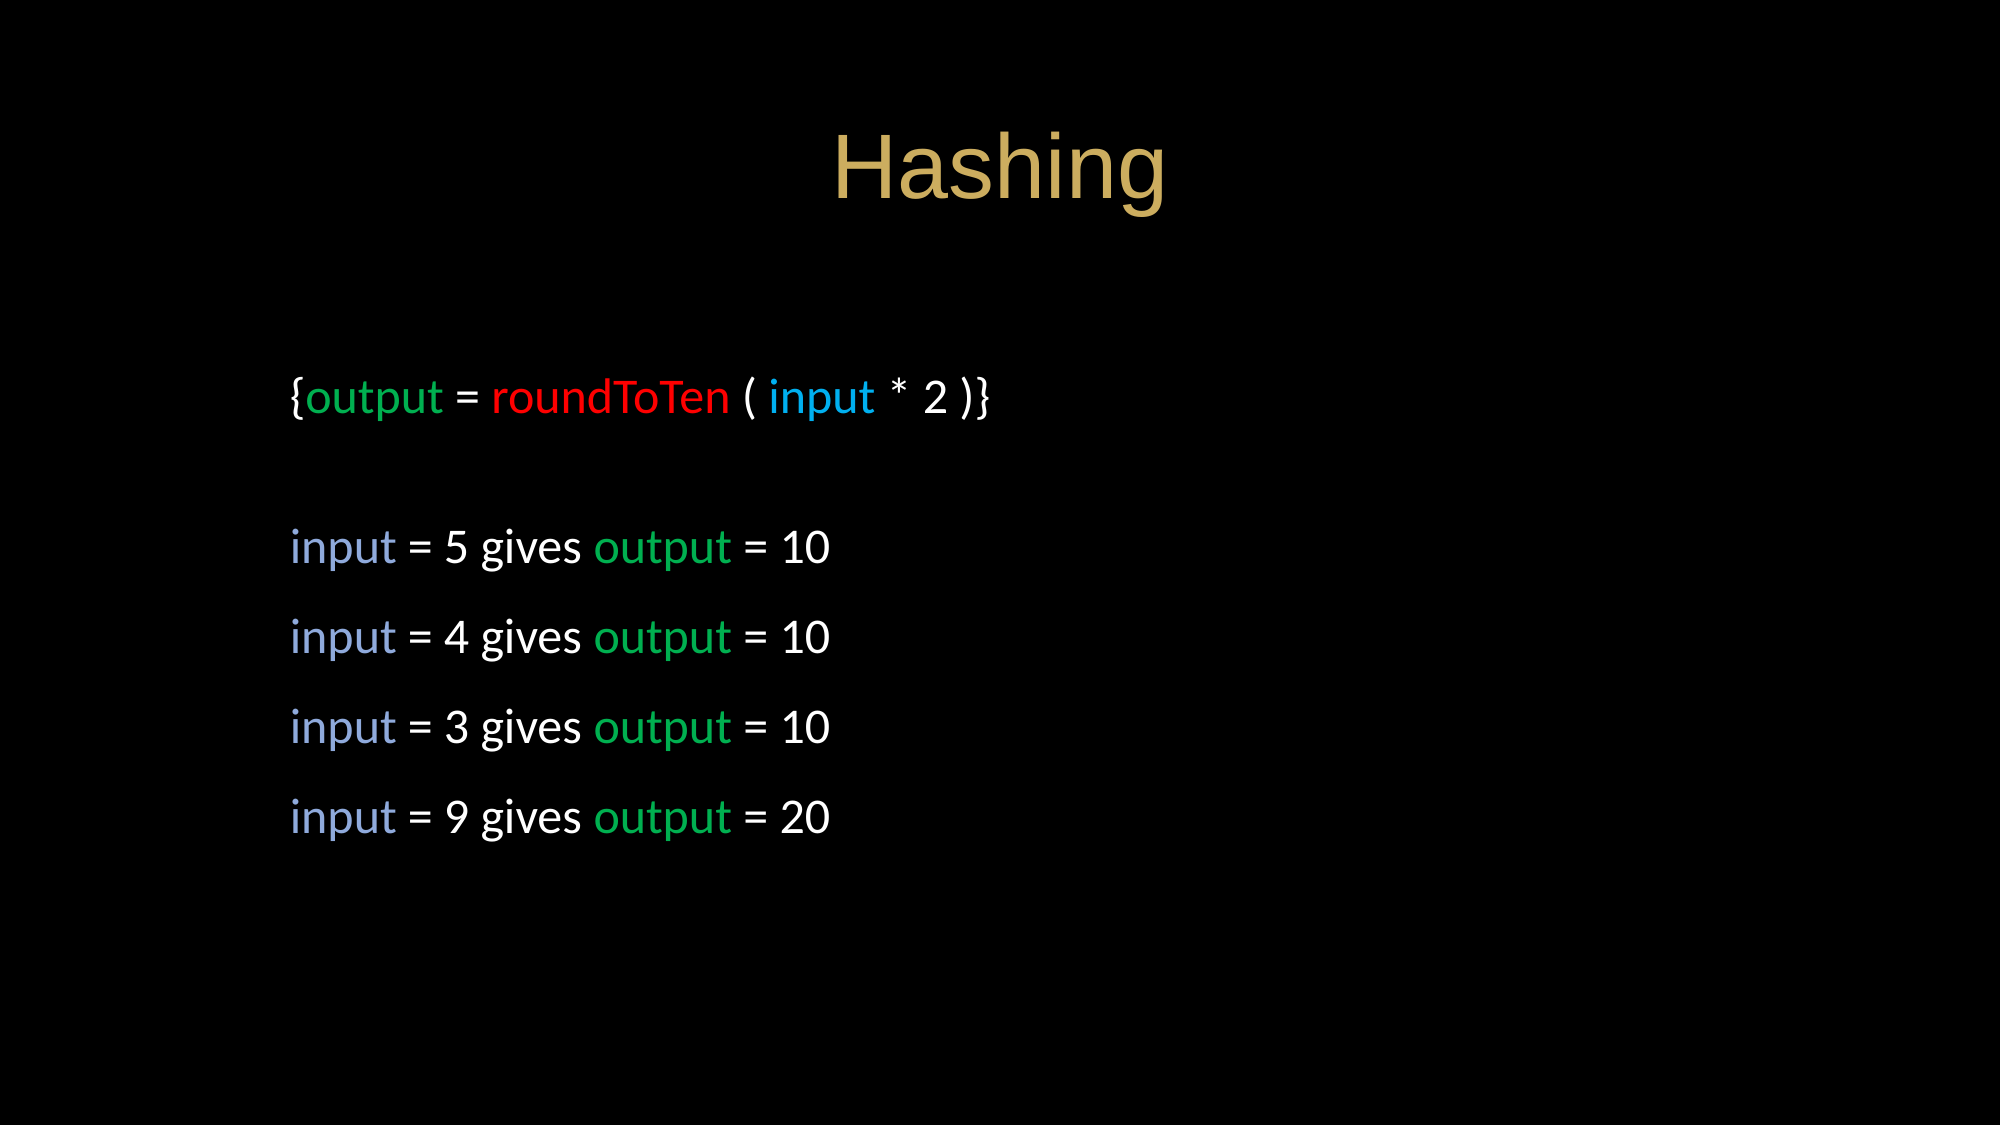

# Hashing
{output = roundToTen ( input * 2 )}

input = 5 gives output = 10
input = 4 gives output = 10
input = 3 gives output = 10
input = 9 gives output = 20